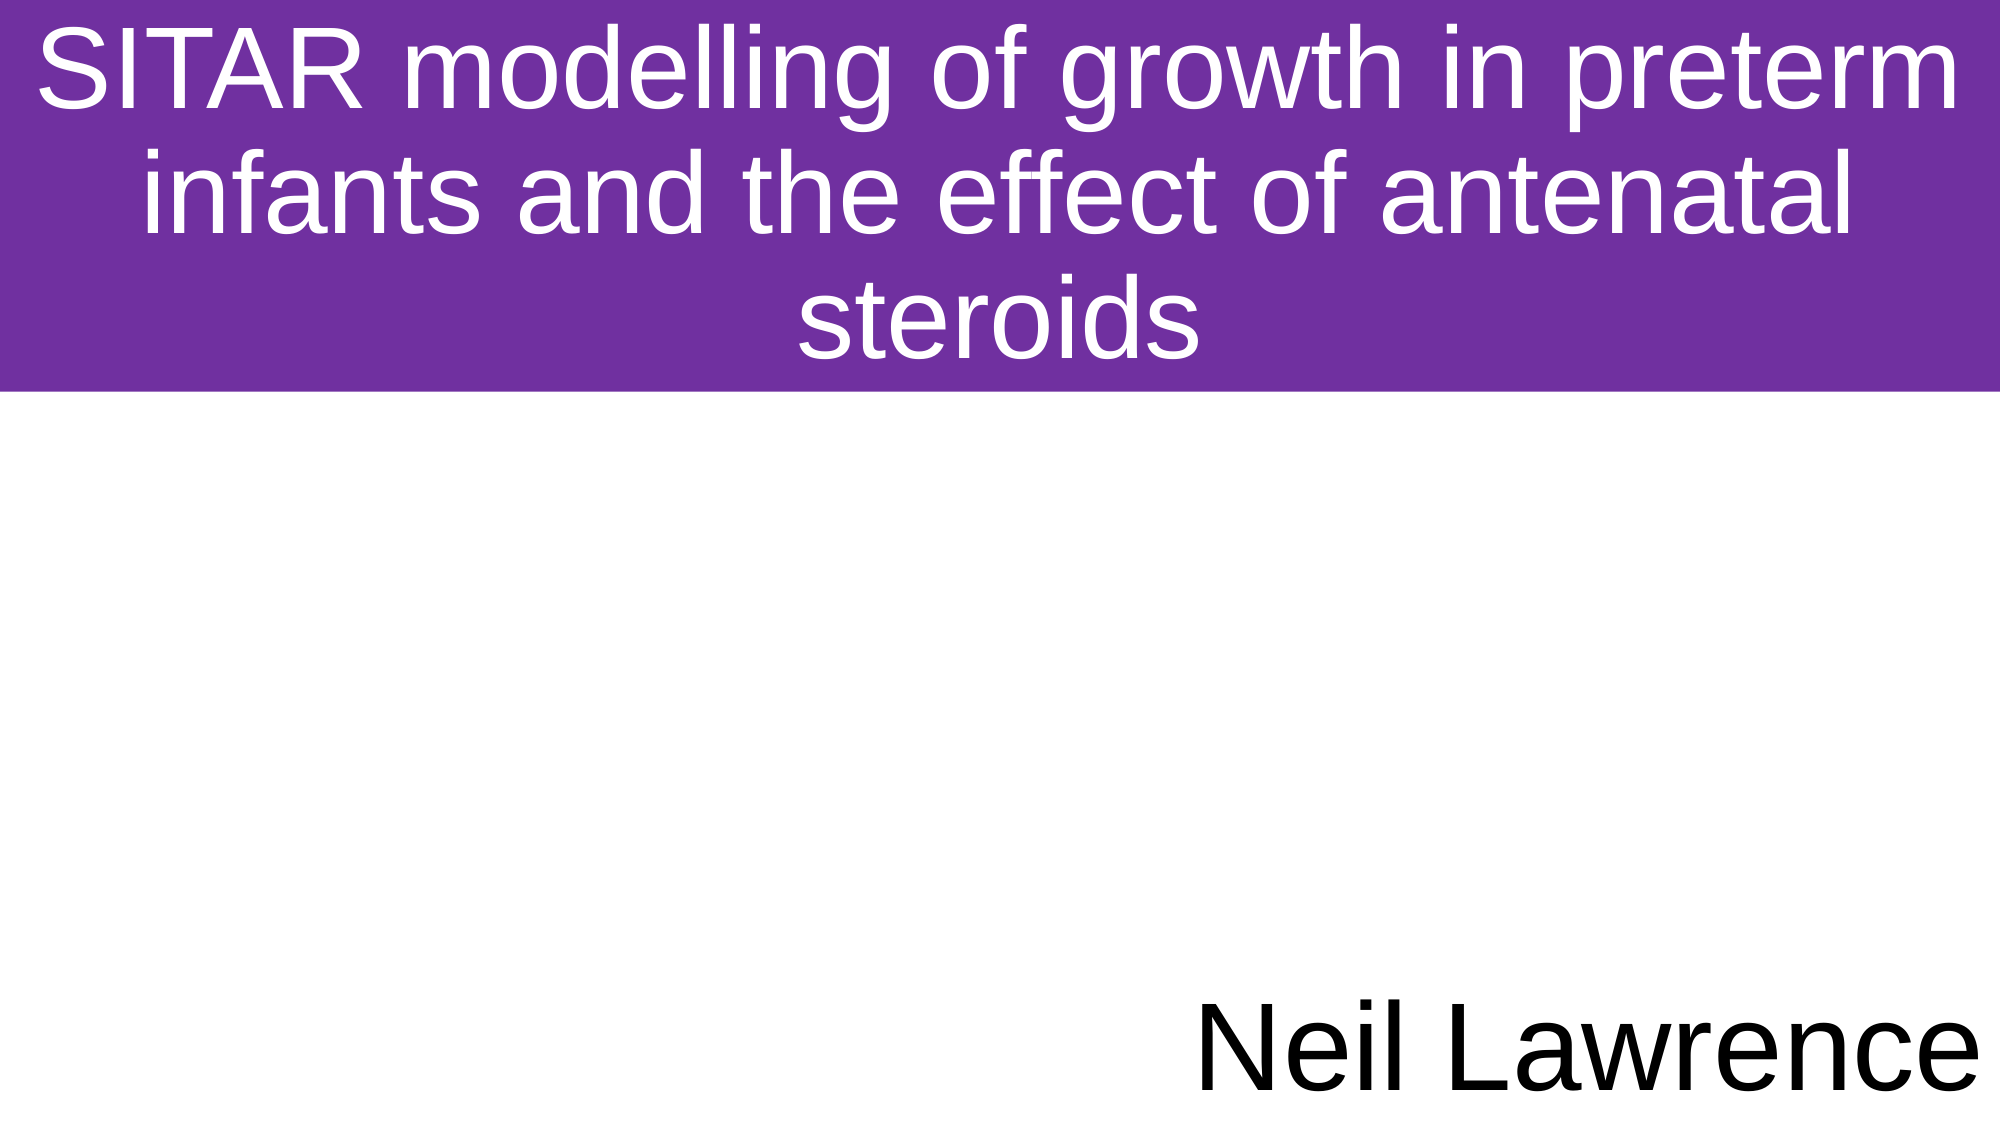

# SITAR modelling of growth in preterm infants and the effect of antenatal steroids
Neil Lawrence